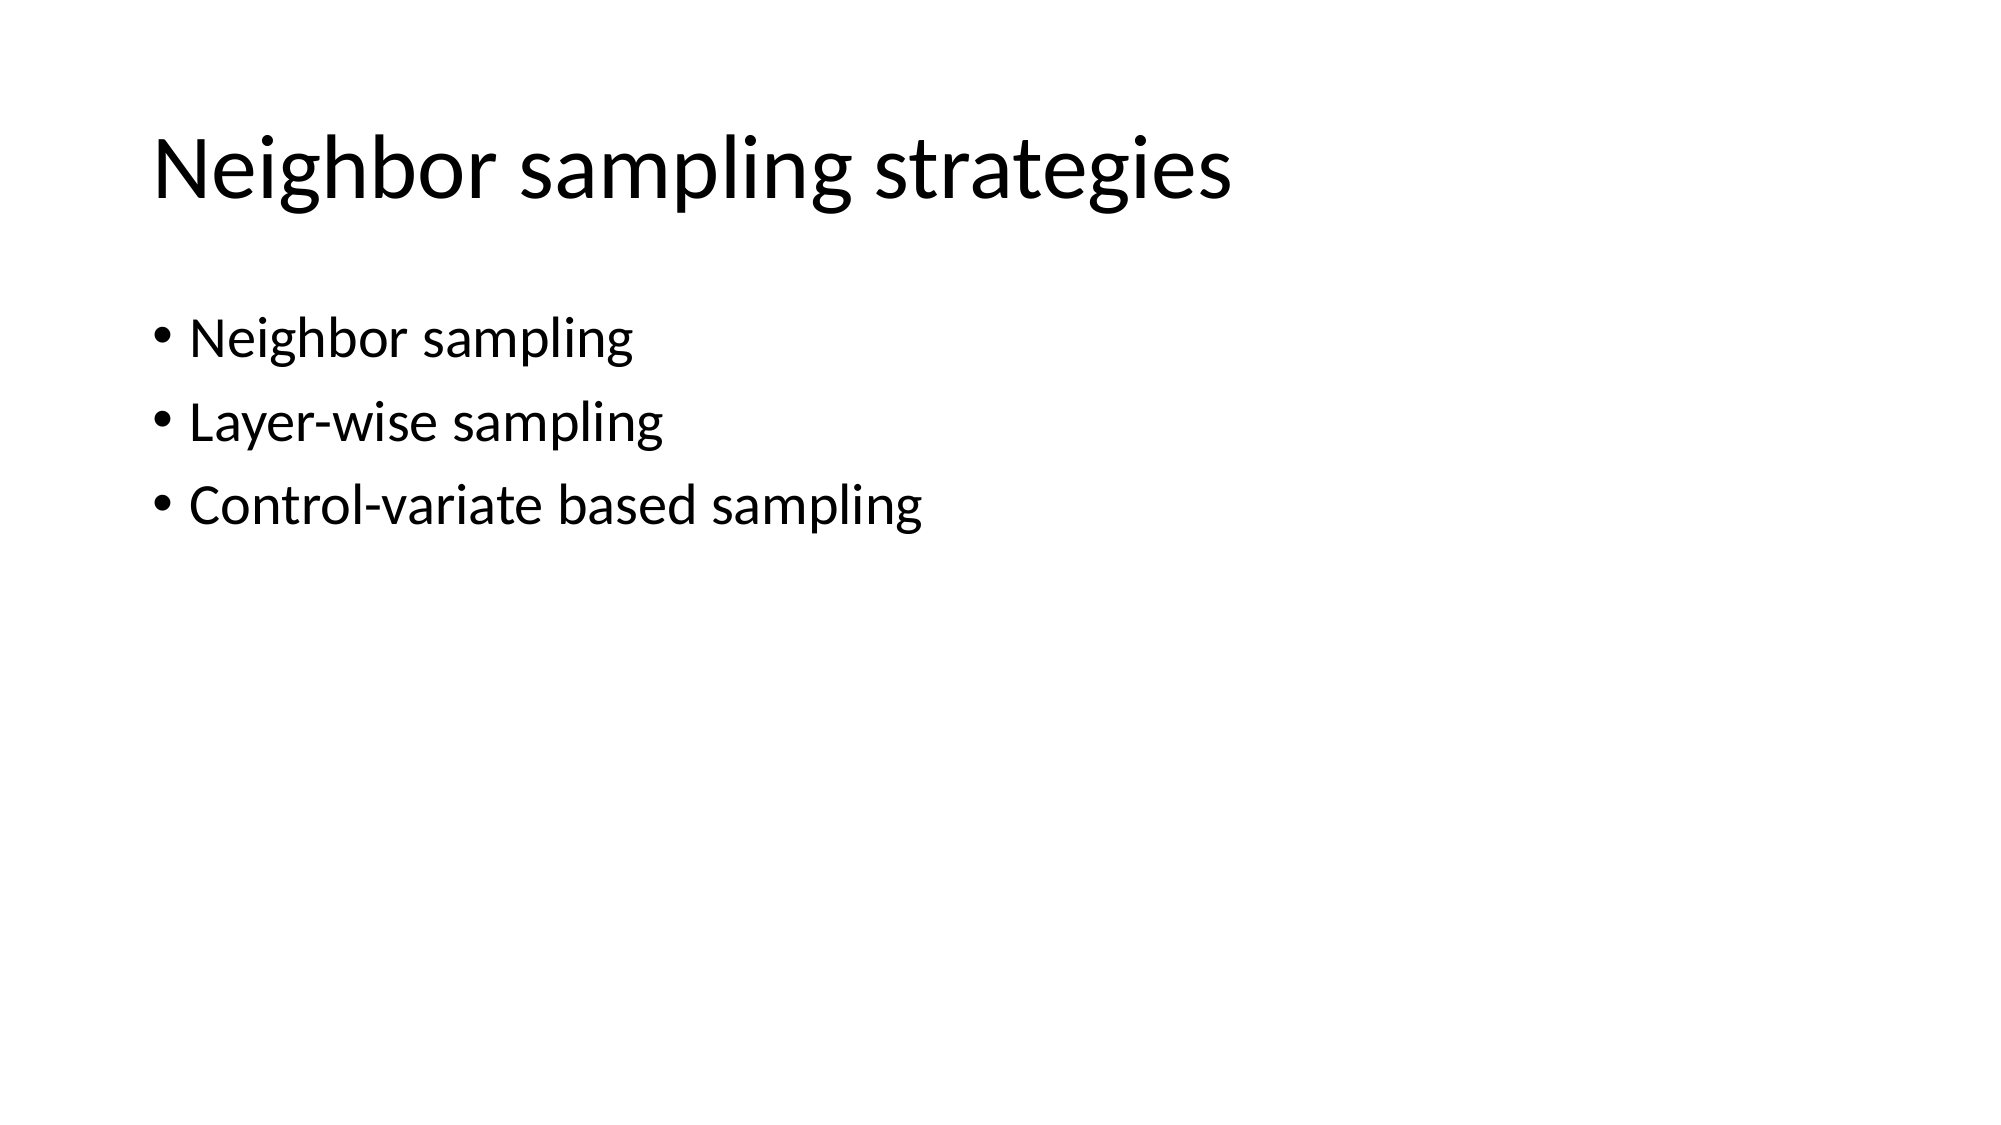

# Neighbor sampling strategies
Neighbor sampling
Layer-wise sampling
Control-variate based sampling